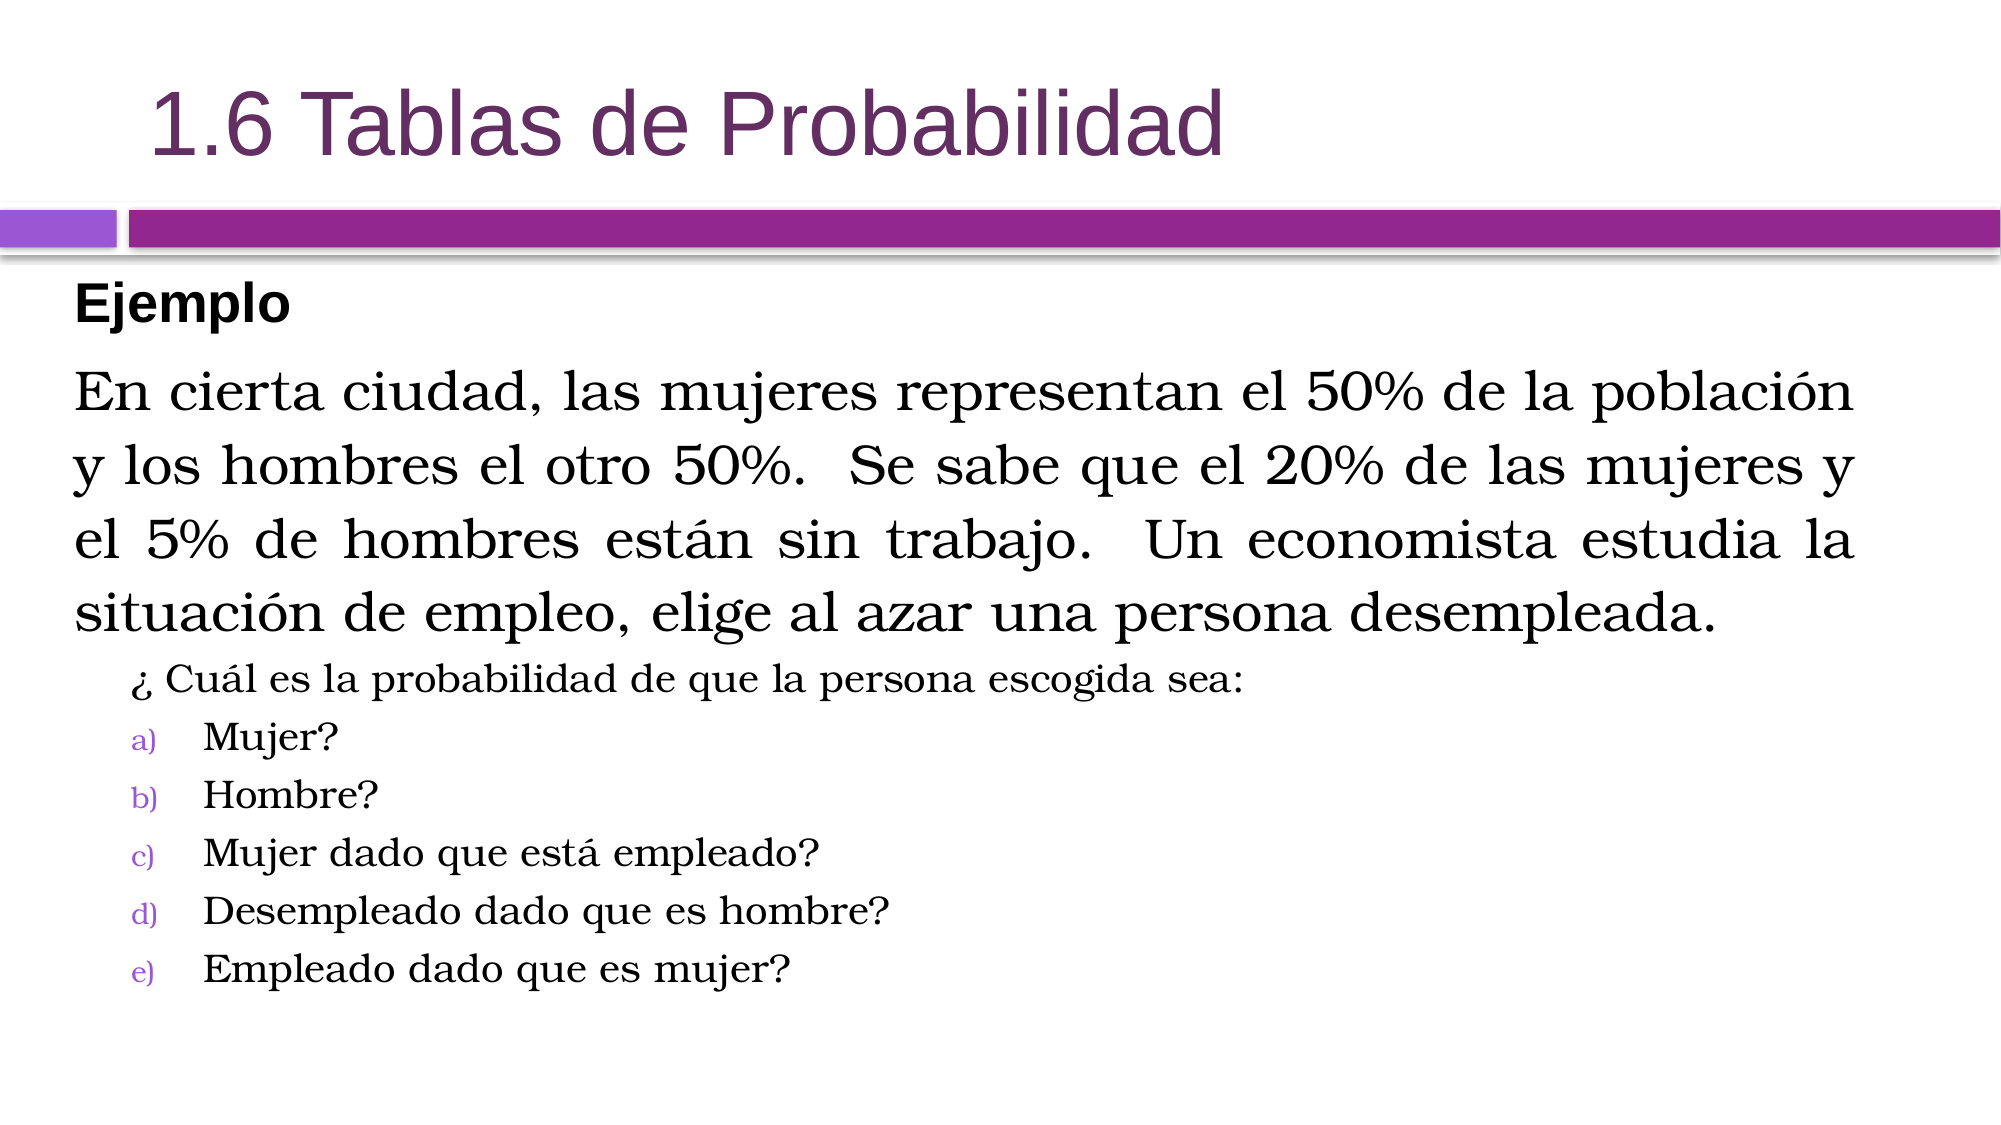

# 1.6 Tablas de Probabilidad
Ejemplo
En cierta ciudad, las mujeres representan el 50% de la población y los hombres el otro 50%.  Se sabe que el 20% de las mujeres y el 5% de hombres están sin trabajo.  Un economista estudia la situación de empleo, elige al azar una persona desempleada.
¿ Cuál es la probabilidad de que la persona escogida sea:
Mujer?
Hombre?
Mujer dado que está empleado?
Desempleado dado que es hombre?
Empleado dado que es mujer?